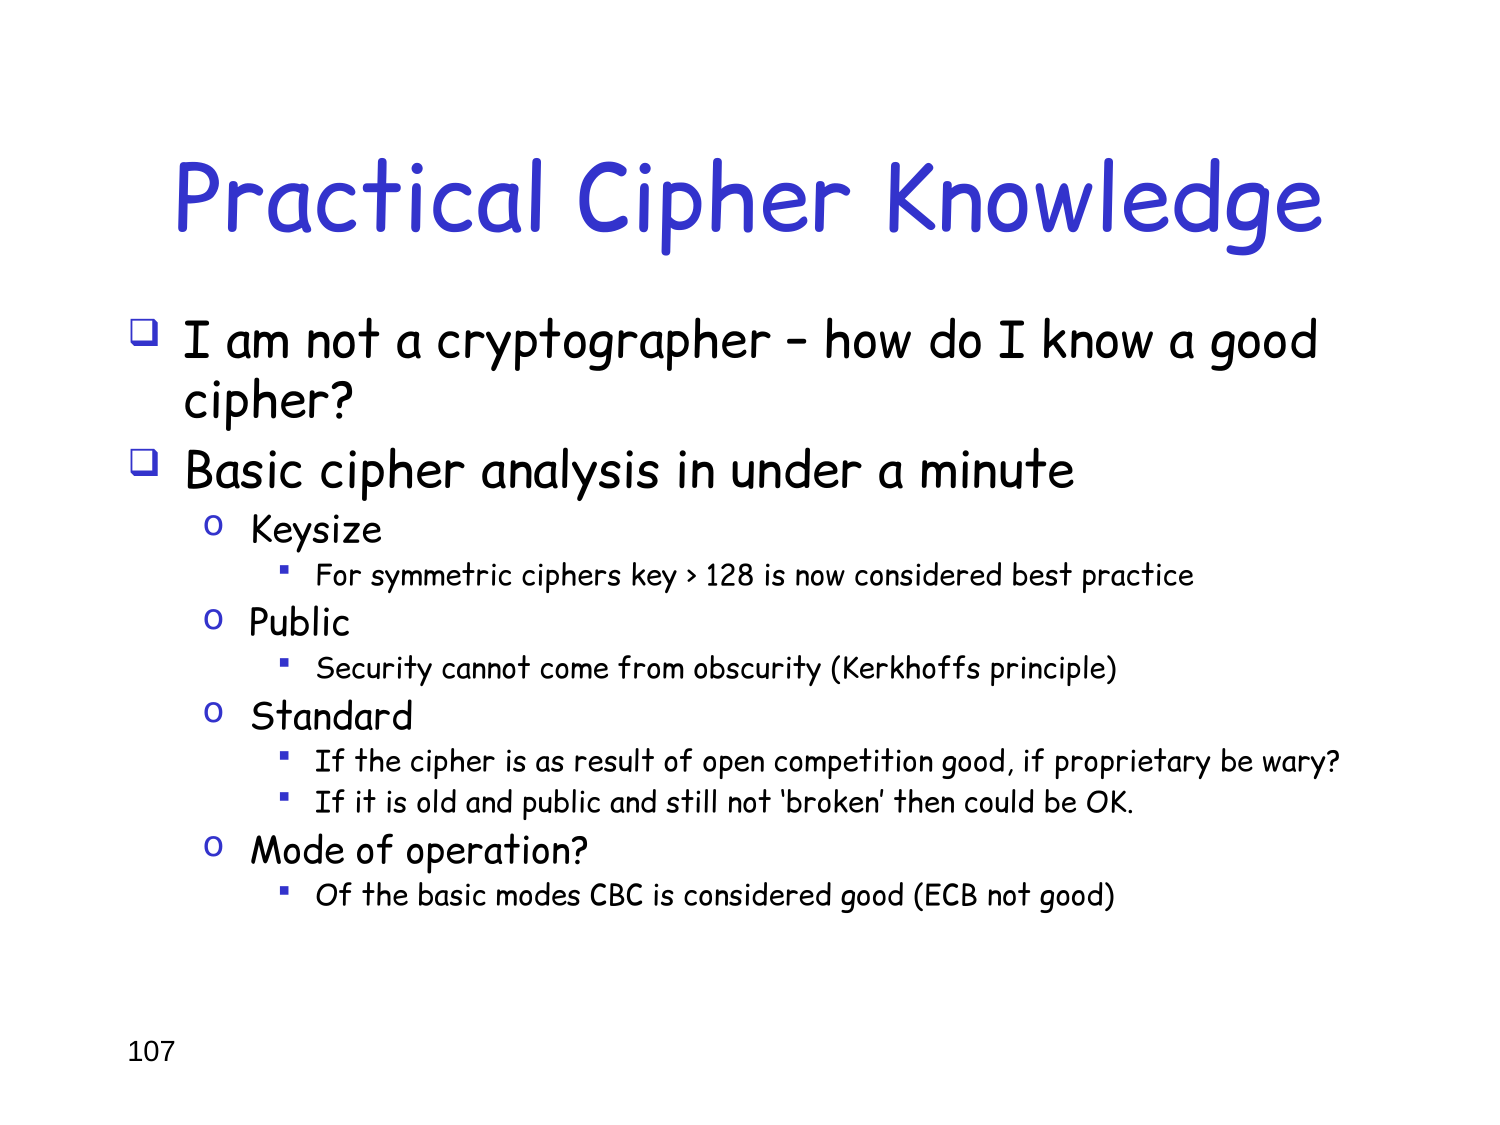

# Practical Cipher Knowledge
I am not a cryptographer – how do I know a good cipher?
Basic cipher analysis in under a minute
Keysize
For symmetric ciphers key > 128 is now considered best practice
Public
Security cannot come from obscurity (Kerkhoffs principle)
Standard
If the cipher is as result of open competition good, if proprietary be wary?
If it is old and public and still not ‘broken’ then could be OK.
Mode of operation?
Of the basic modes CBC is considered good (ECB not good)
107